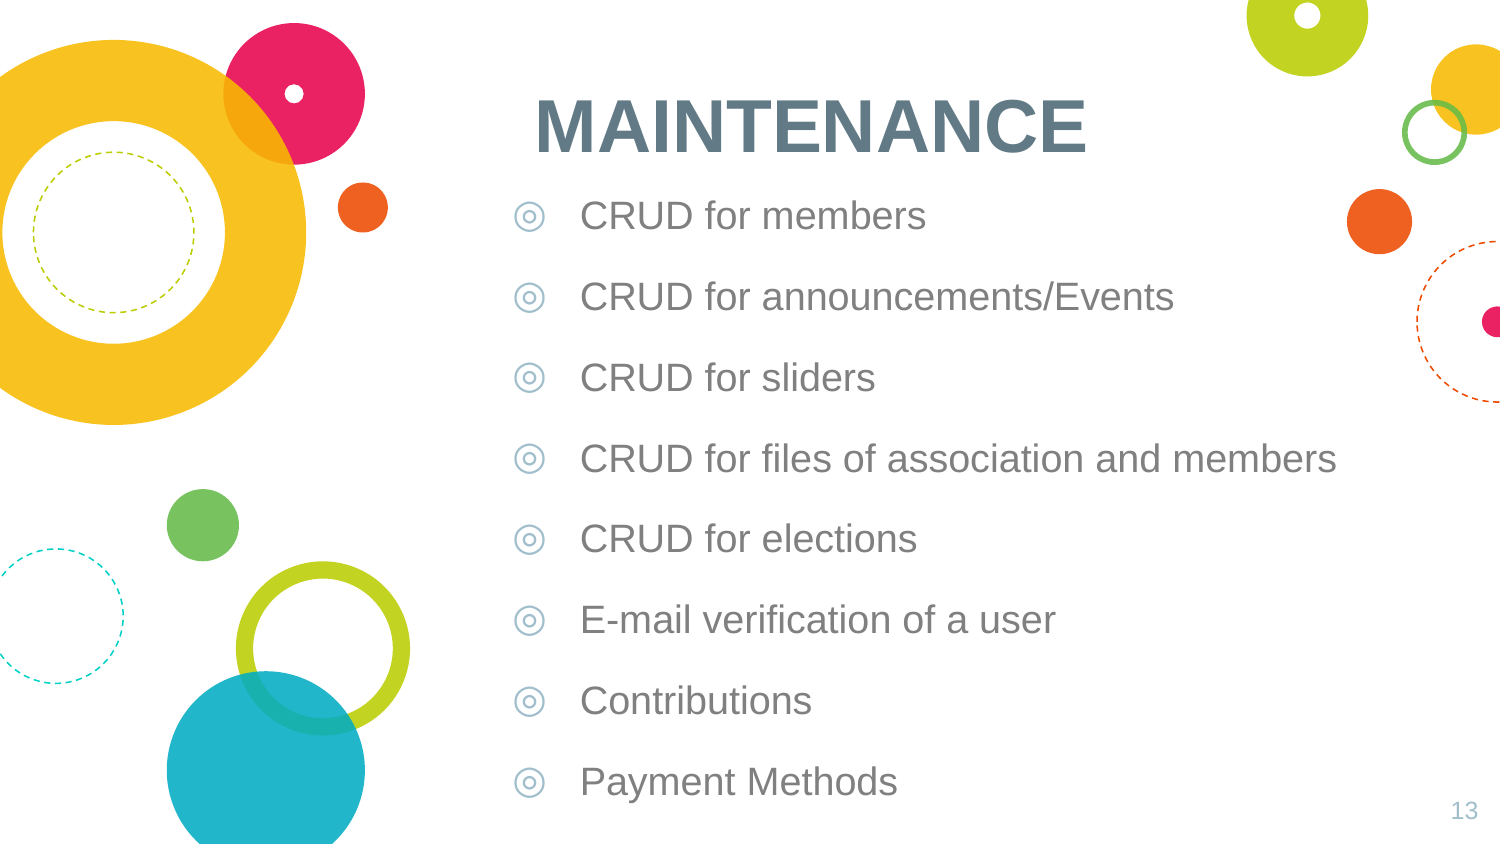

MAINTENANCE
 CRUD for members
 CRUD for announcements/Events
 CRUD for sliders
 CRUD for files of association and members
 CRUD for elections
 E-mail verification of a user
 Contributions
 Payment Methods
13